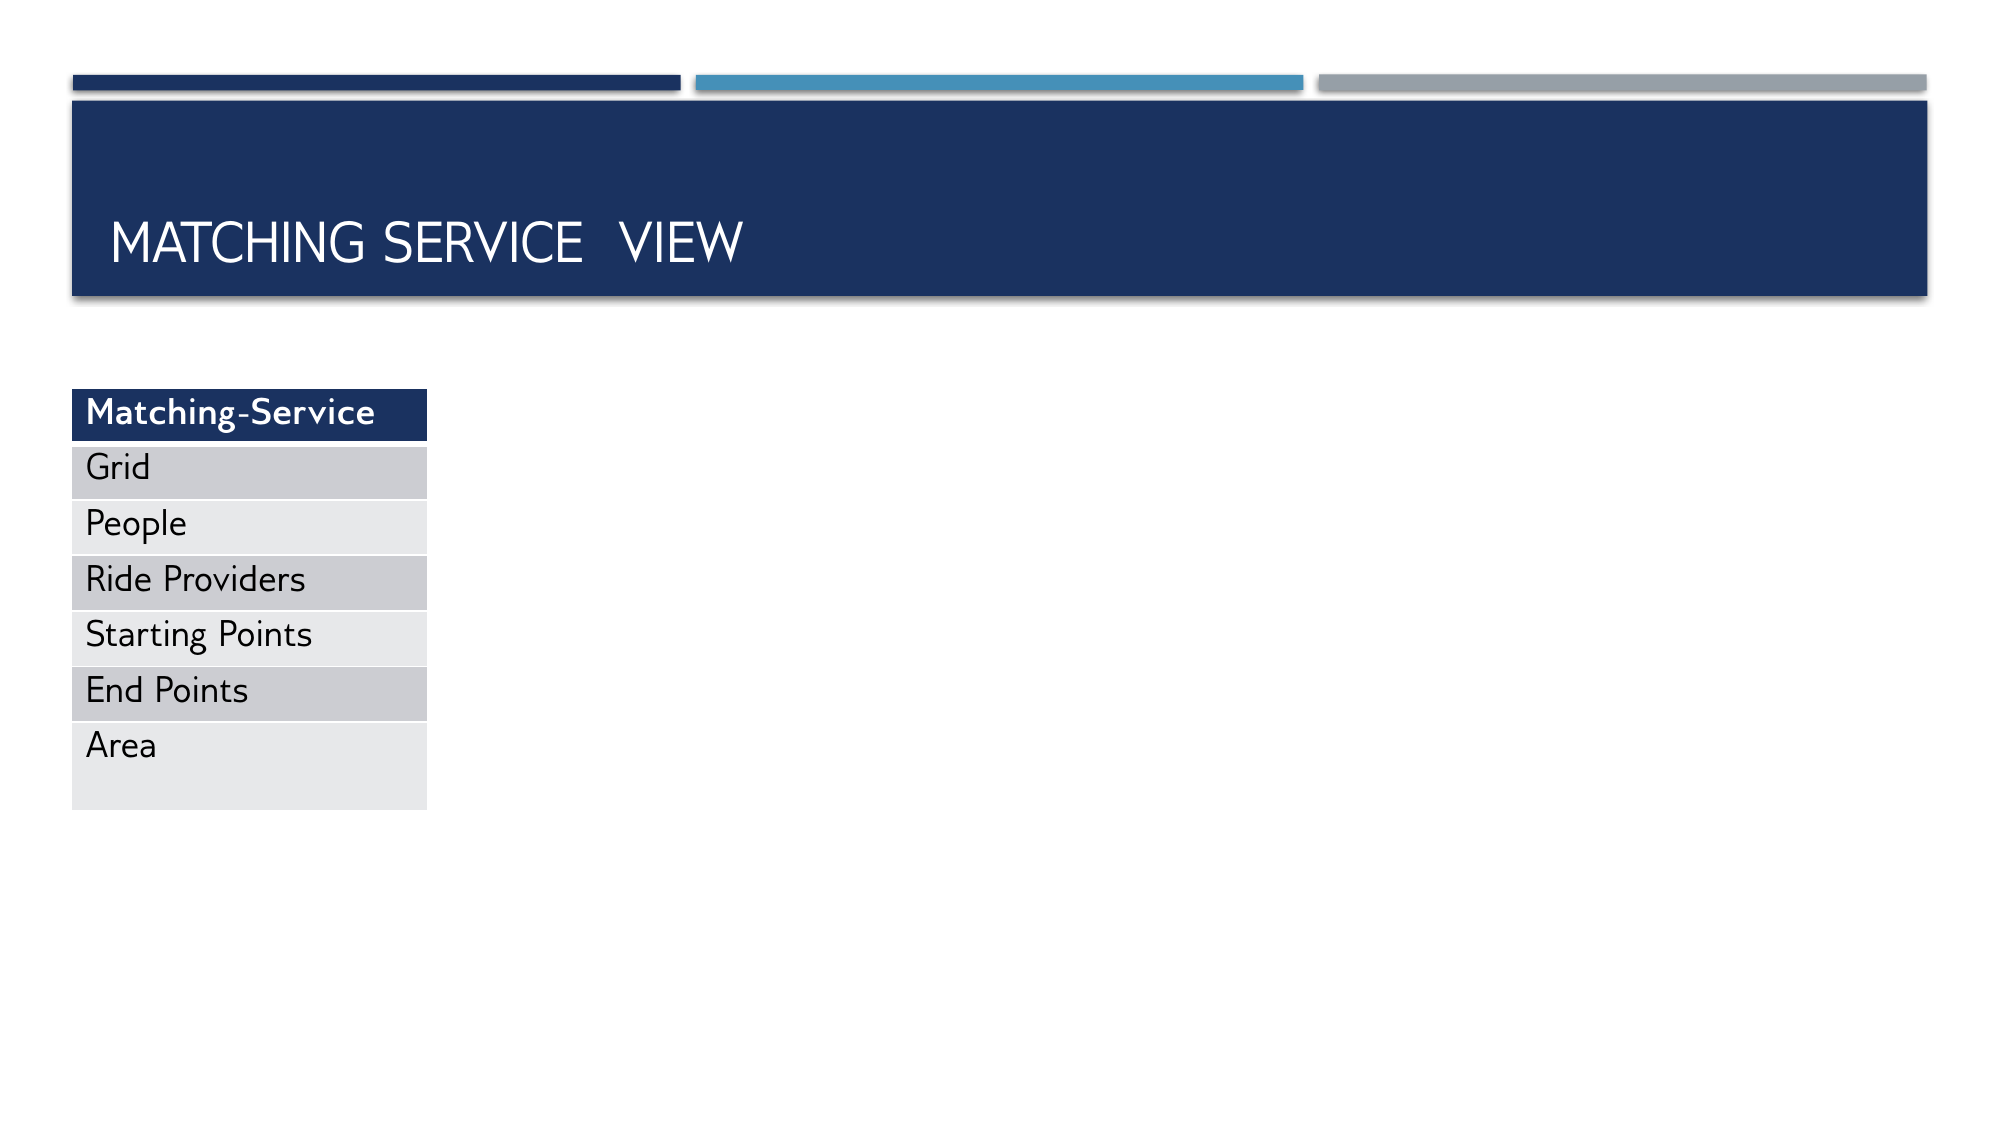

# Matching Service  View
| Matching-Service |
| --- |
| Grid |
| People |
| Ride Providers |
| Starting Points |
| End Points |
| Area |